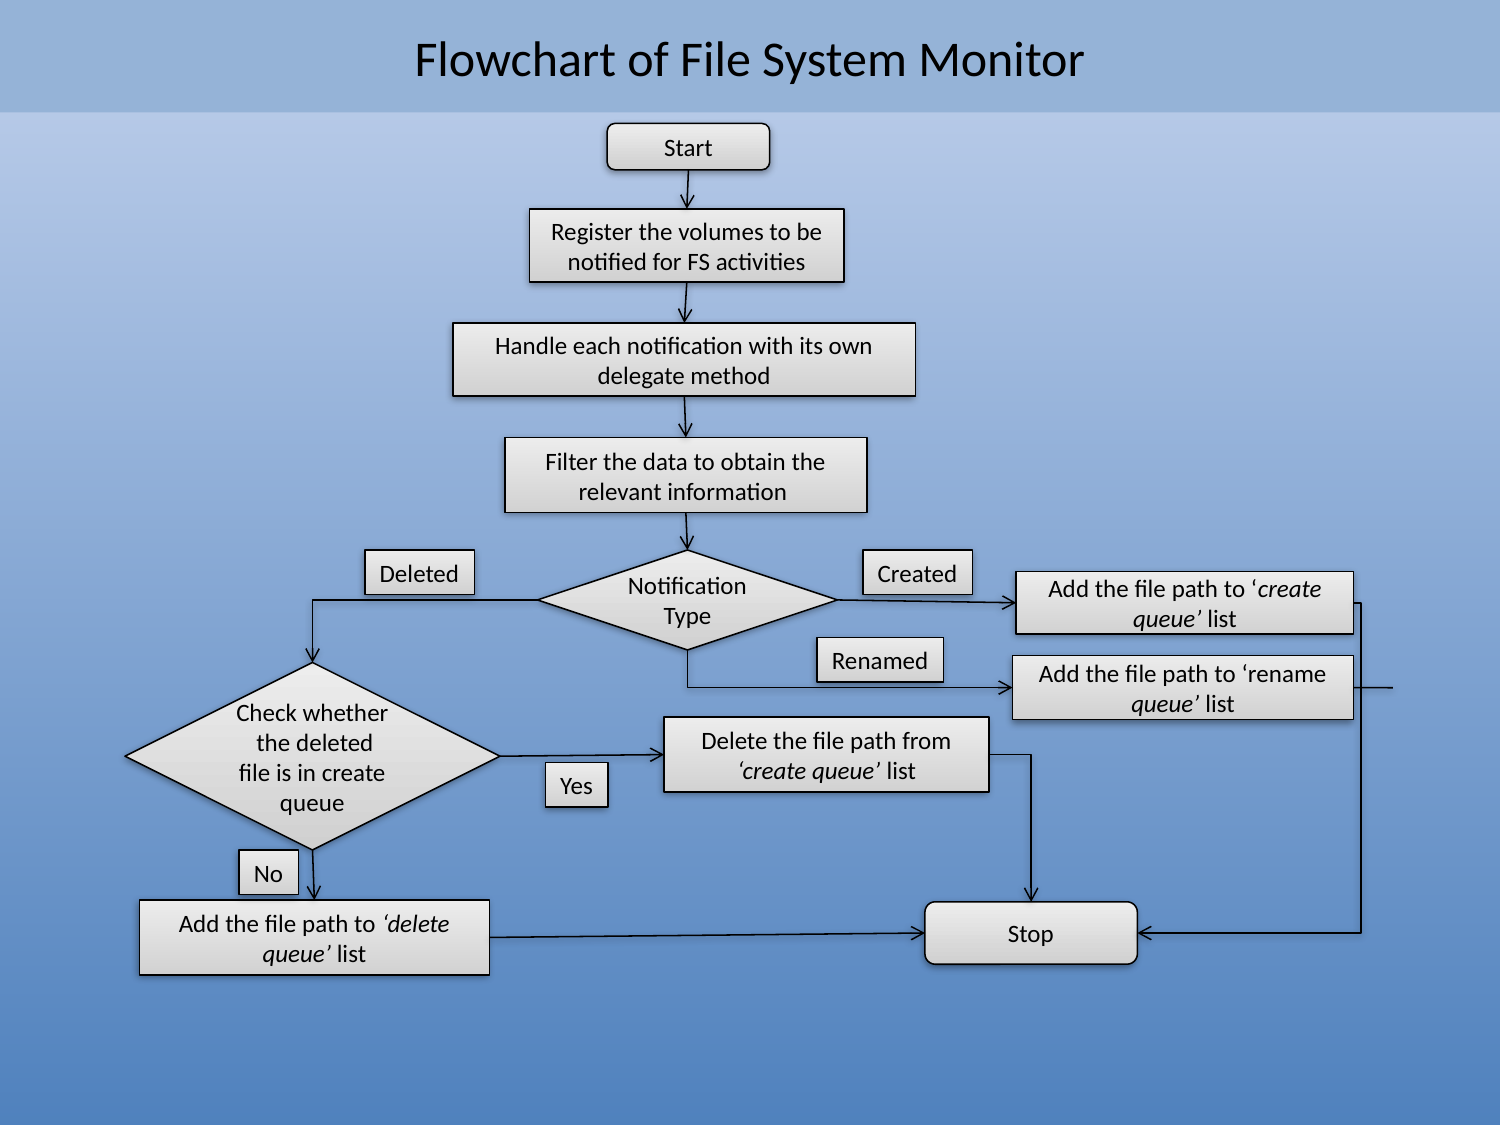

# Flowchart of File System Monitor
Start
Register the volumes to be notified for FS activities
Handle each notification with its own delegate method
Filter the data to obtain the relevant information
Deleted
Notification Type
Created
Add the file path to ‘create queue’ list
Renamed
Add the file path to ‘rename queue’ list
Check whether  the deleted file is in create queue
Delete the file path from ‘create queue’ list
Yes
No
Add the file path to ‘delete queue’ list
Stop